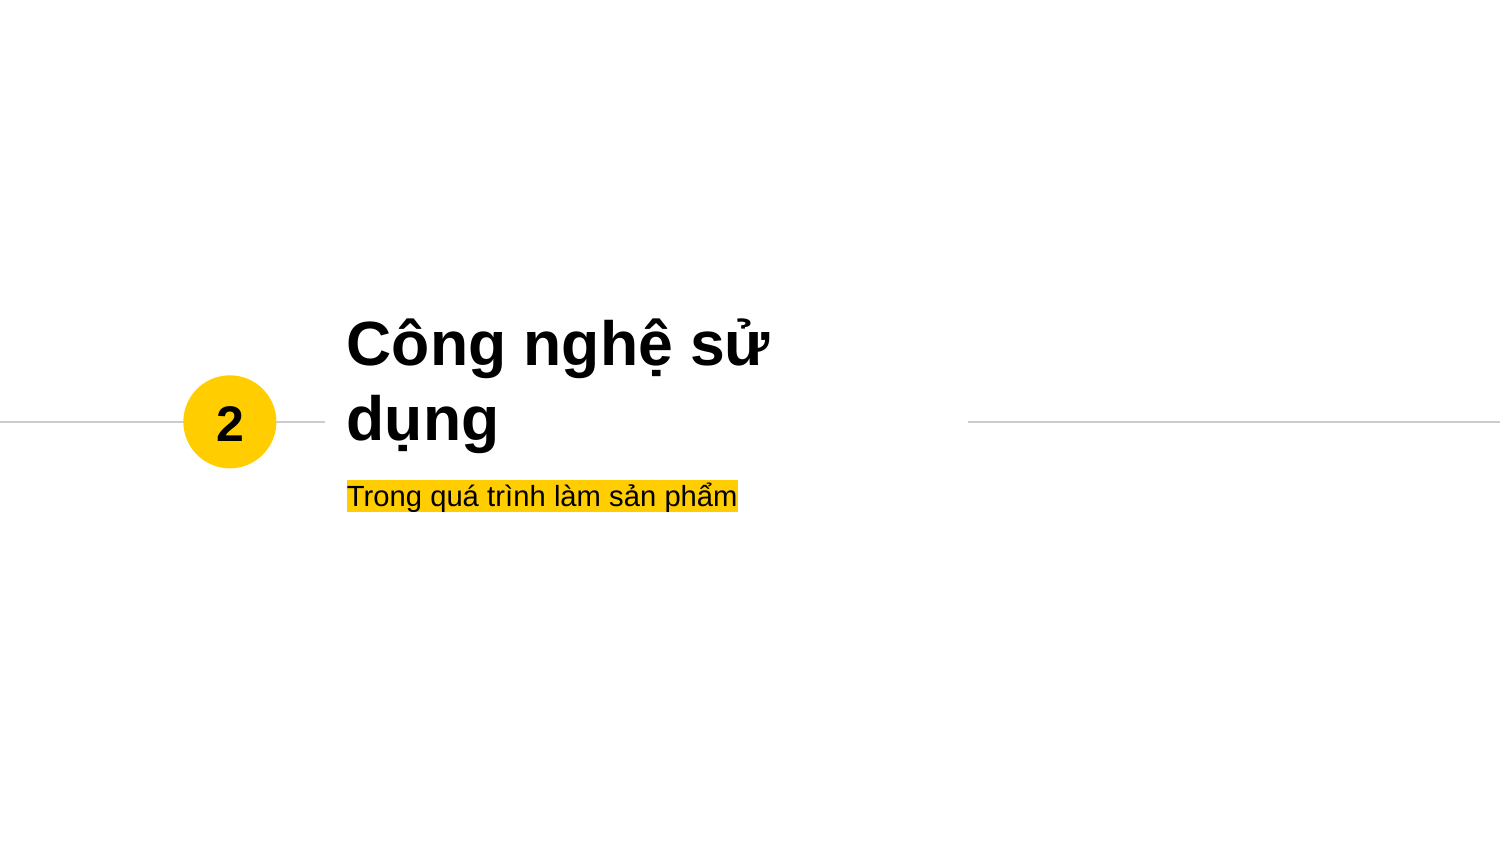

# Công nghệ sử dụng
2
Trong quá trình làm sản phẩm